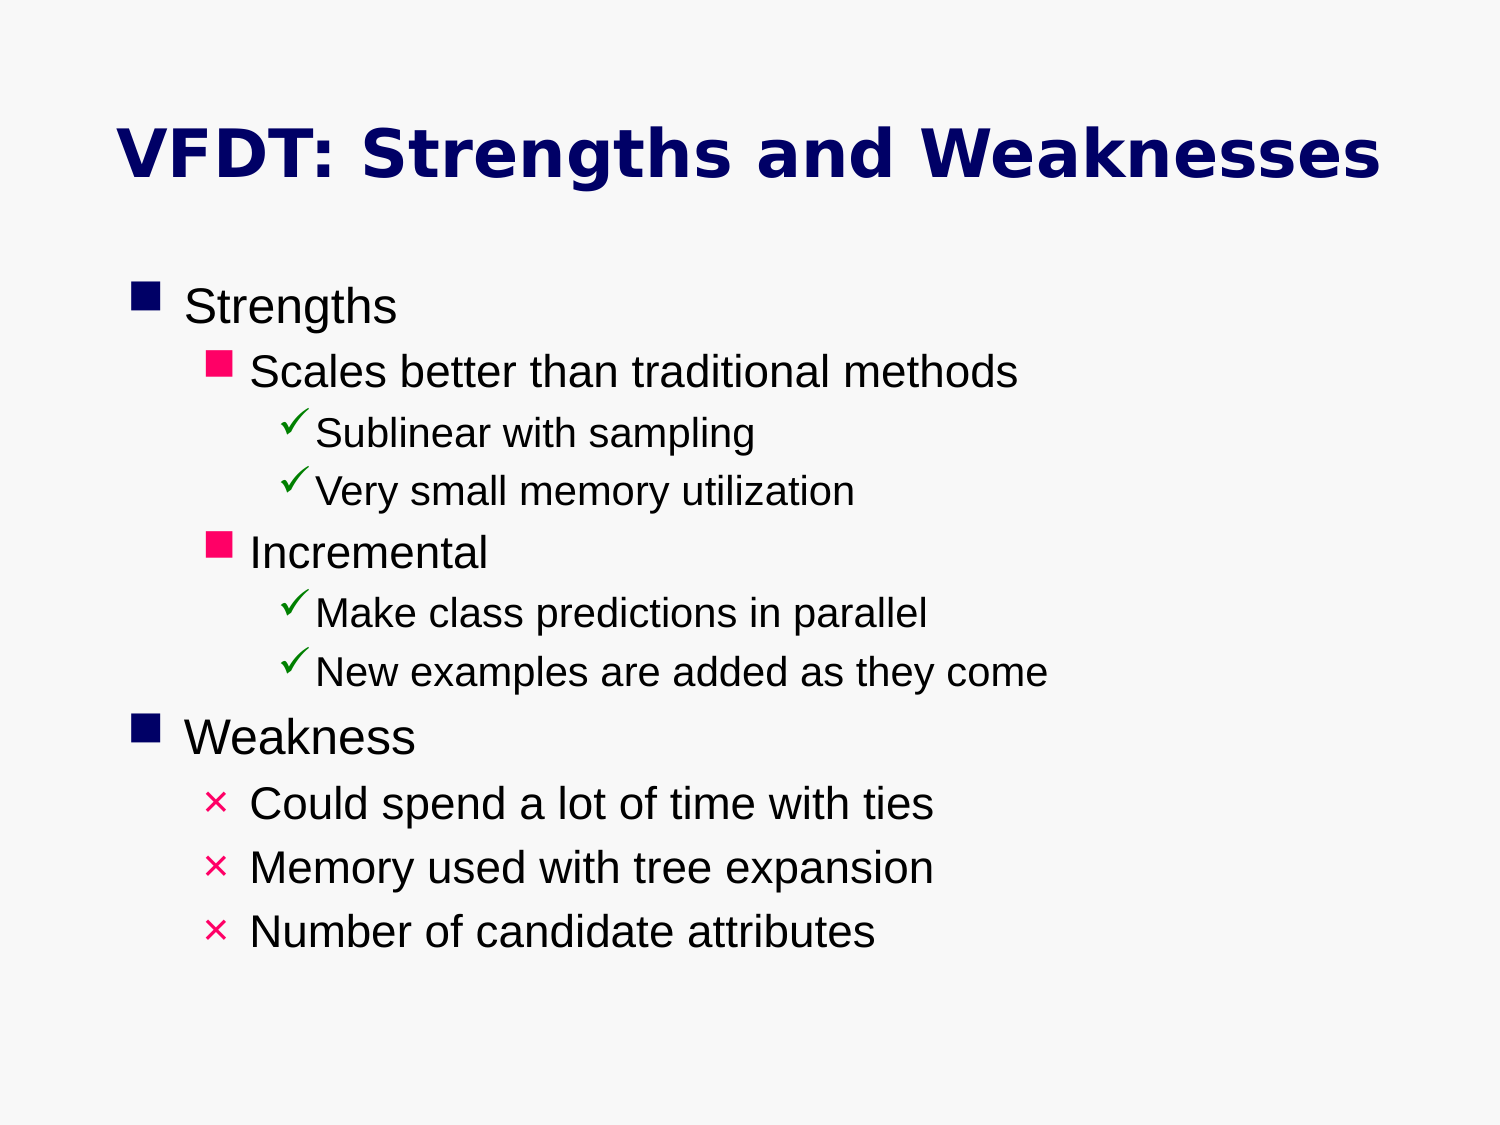

# VFDT: Strengths and Weaknesses
Strengths
Scales better than traditional methods
Sublinear with sampling
Very small memory utilization
Incremental
Make class predictions in parallel
New examples are added as they come
Weakness
Could spend a lot of time with ties
Memory used with tree expansion
Number of candidate attributes